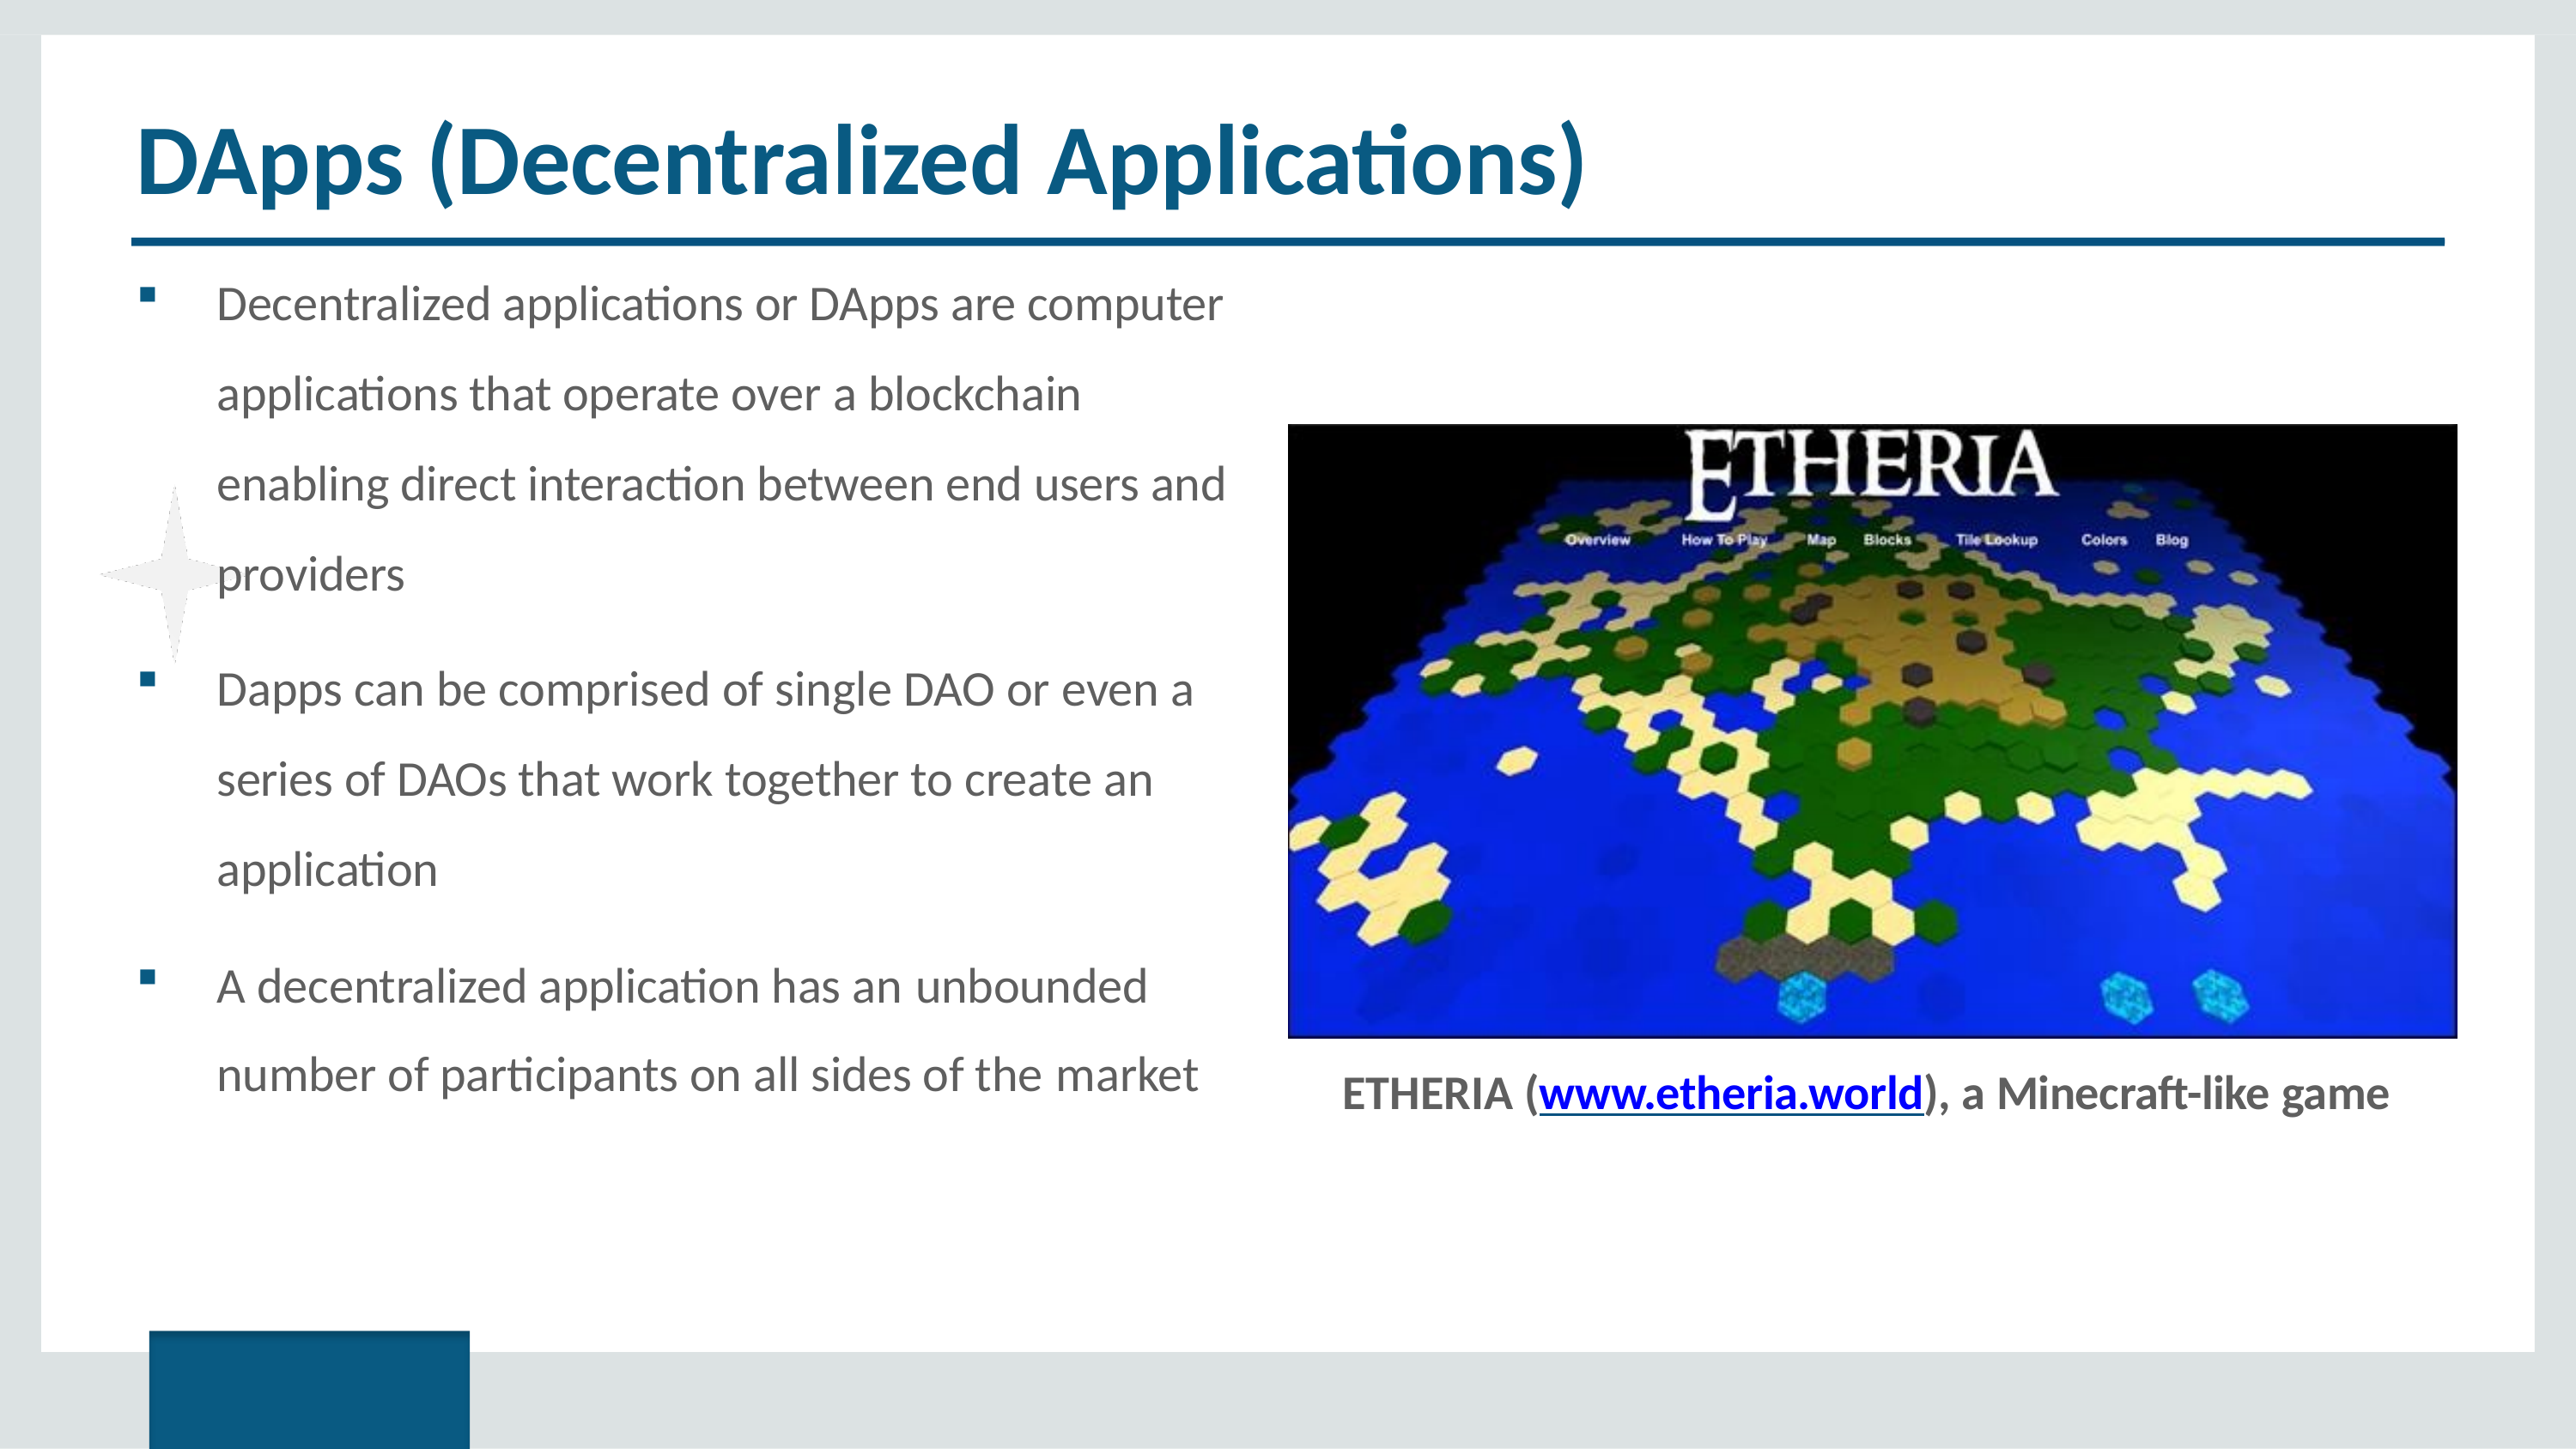

# DApps (Decentralized Applications)
Decentralized applications or DApps are computer  applications that operate over a blockchain  enabling direct interaction between end users and  providers
Dapps can be comprised of single DAO or even a  series of DAOs that work together to create an  application

A decentralized application has an unbounded

number of participants on all sides of the market
ETHERIA (www.etheria.world), a Minecraft-like game